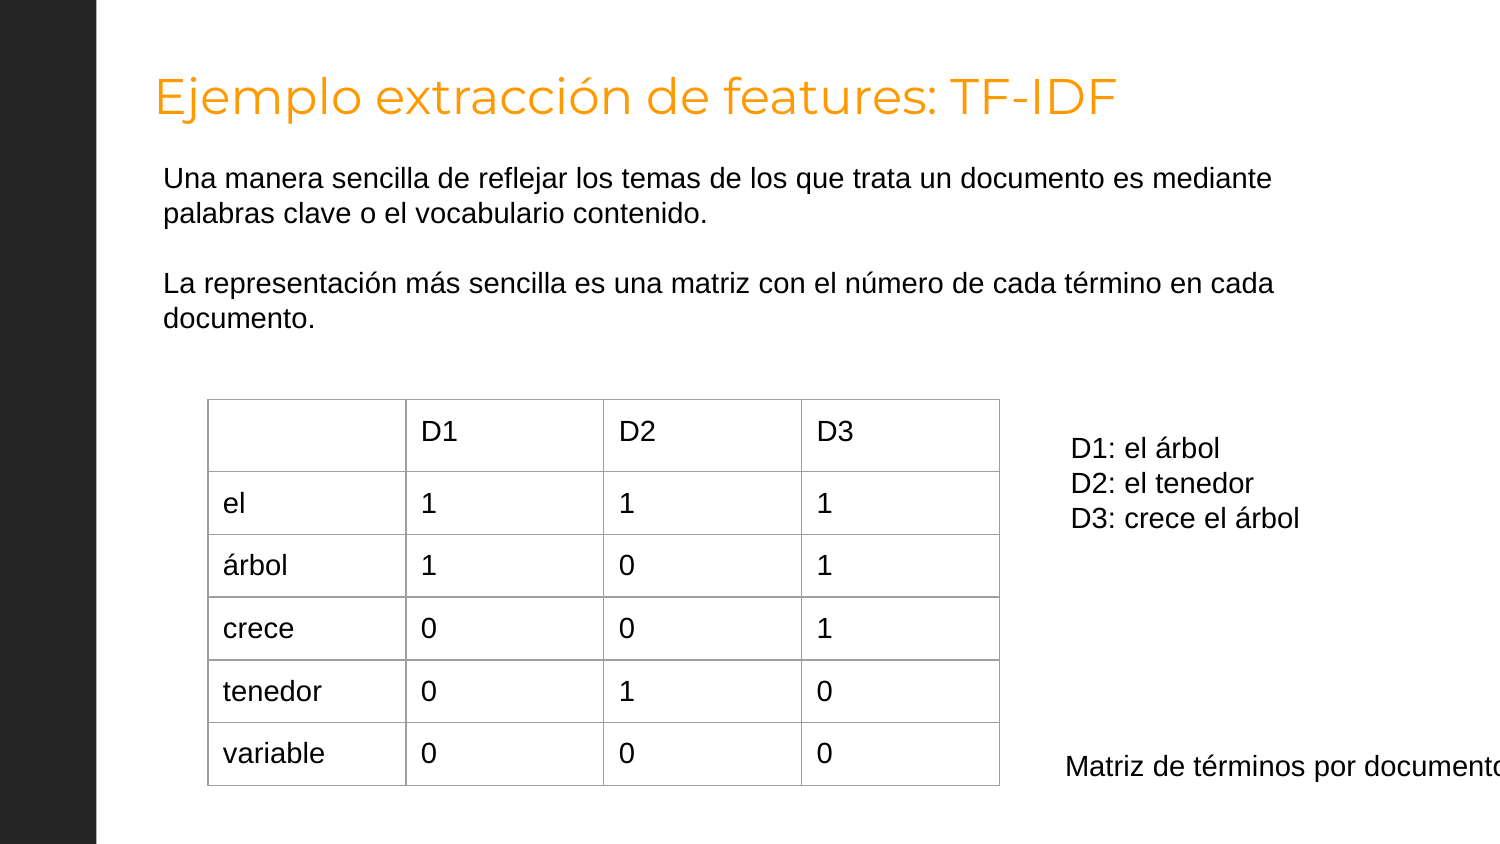

# Ejemplo extracción de features: TF-IDF
Una manera sencilla de reflejar los temas de los que trata un documento es mediante palabras clave o el vocabulario contenido.

La representación más sencilla es una matriz con el número de cada término en cada documento.

|  | D1 | D2 | D3 |
| --- | --- | --- | --- |
| el | 1 | 1 | 1 |
| árbol | 1 | 0 | 1 |
| crece | 0 | 0 | 1 |
| tenedor | 0 | 1 | 0 |
| variable | 0 | 0 | 0 |
D1: el árbol
D2: el tenedor
D3: crece el árbol
Matriz de términos por documento